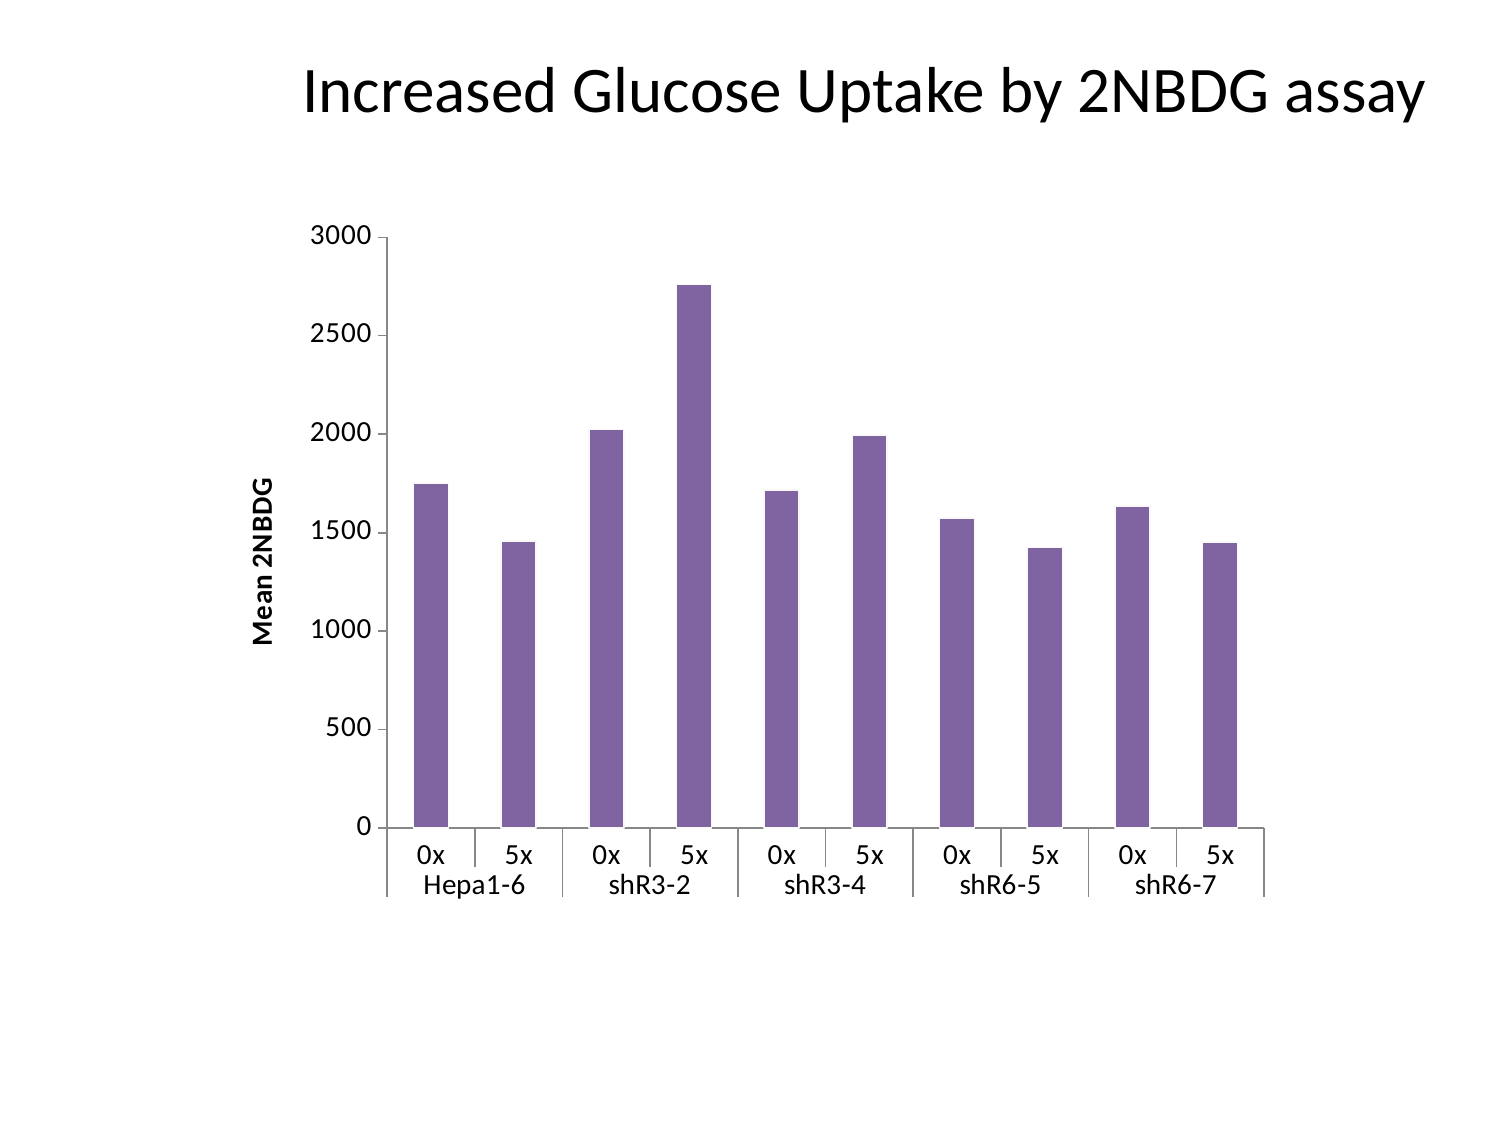

# Increased Glucose Uptake by 2NBDG assay

### Chart

| Category |  |
|---|---|
| 0x | 1752.0 |
| 5x | 1457.0 |
| 0x | 2024.0 |
| 5x | 2759.0 |
| 0x | 1718.0 |
| 5x | 1995.0 |
| 0x | 1574.0 |
| 5x | 1426.0 |
| 0x | 1635.0 |
| 5x | 1454.0 |